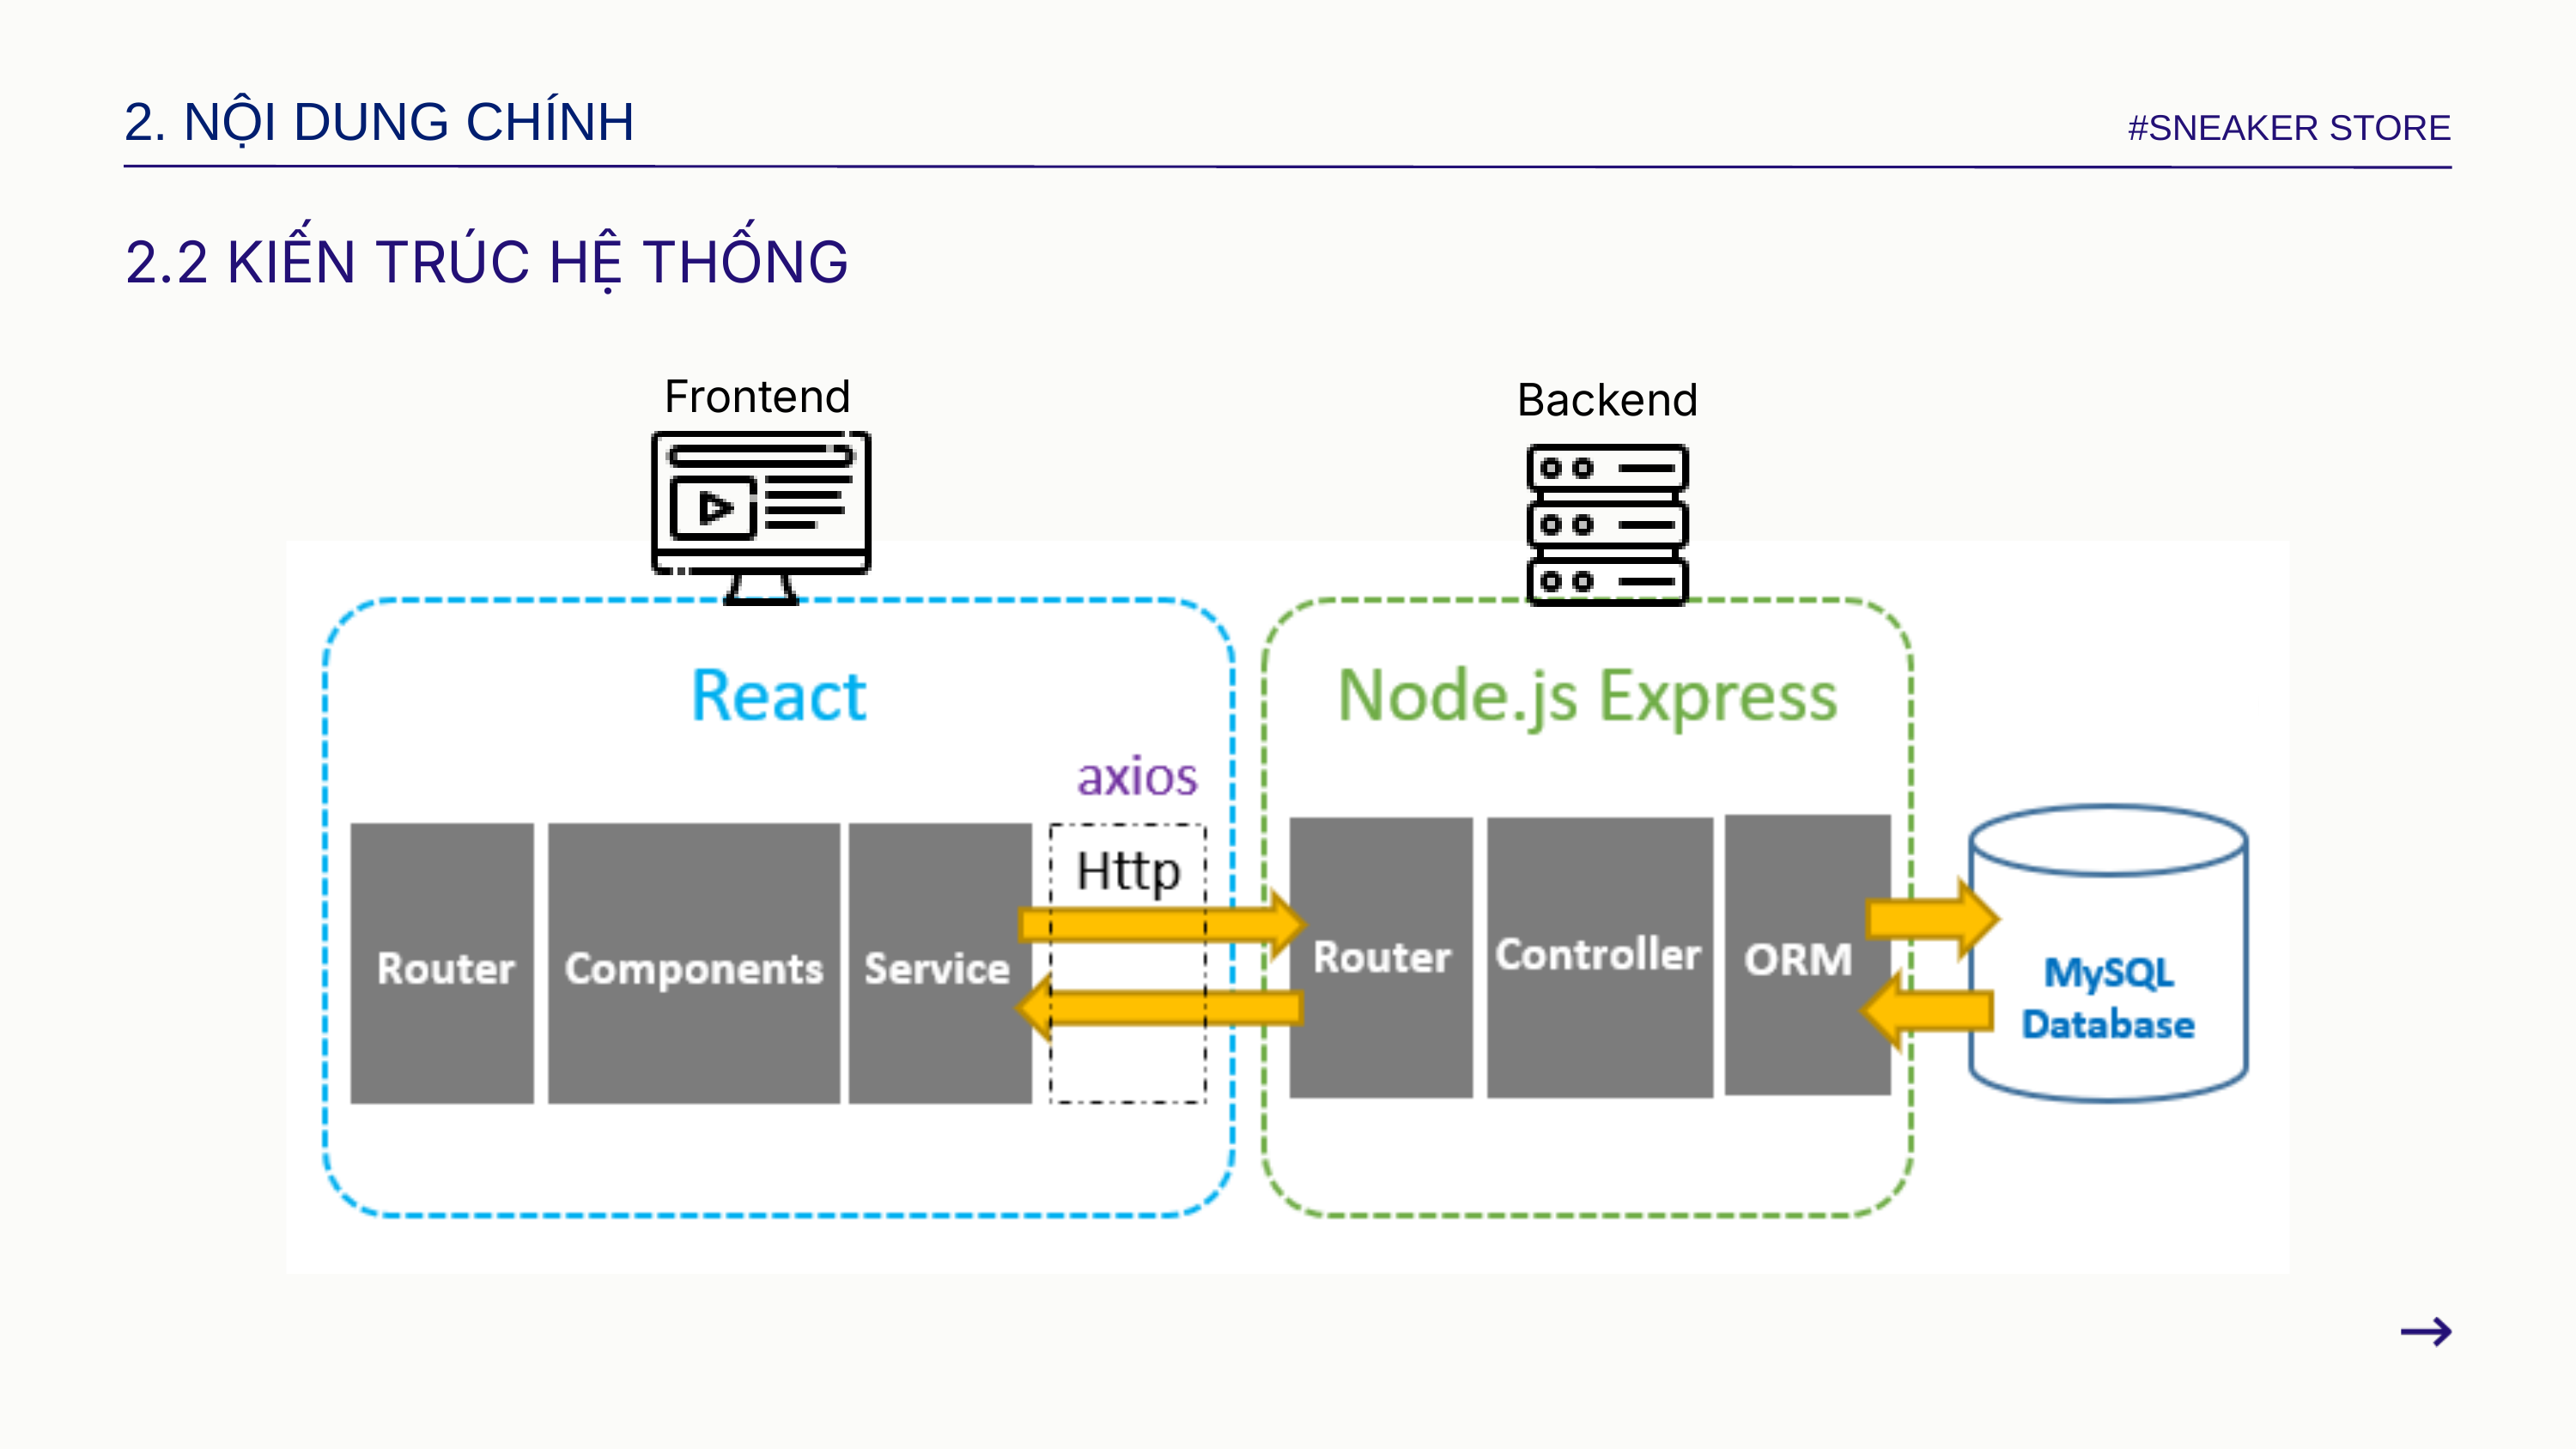

2. NỘI DUNG CHÍNH
#SNEAKER STORE

2.2 KIẾN TRÚC HỆ THỐNG
Frontend
Backend